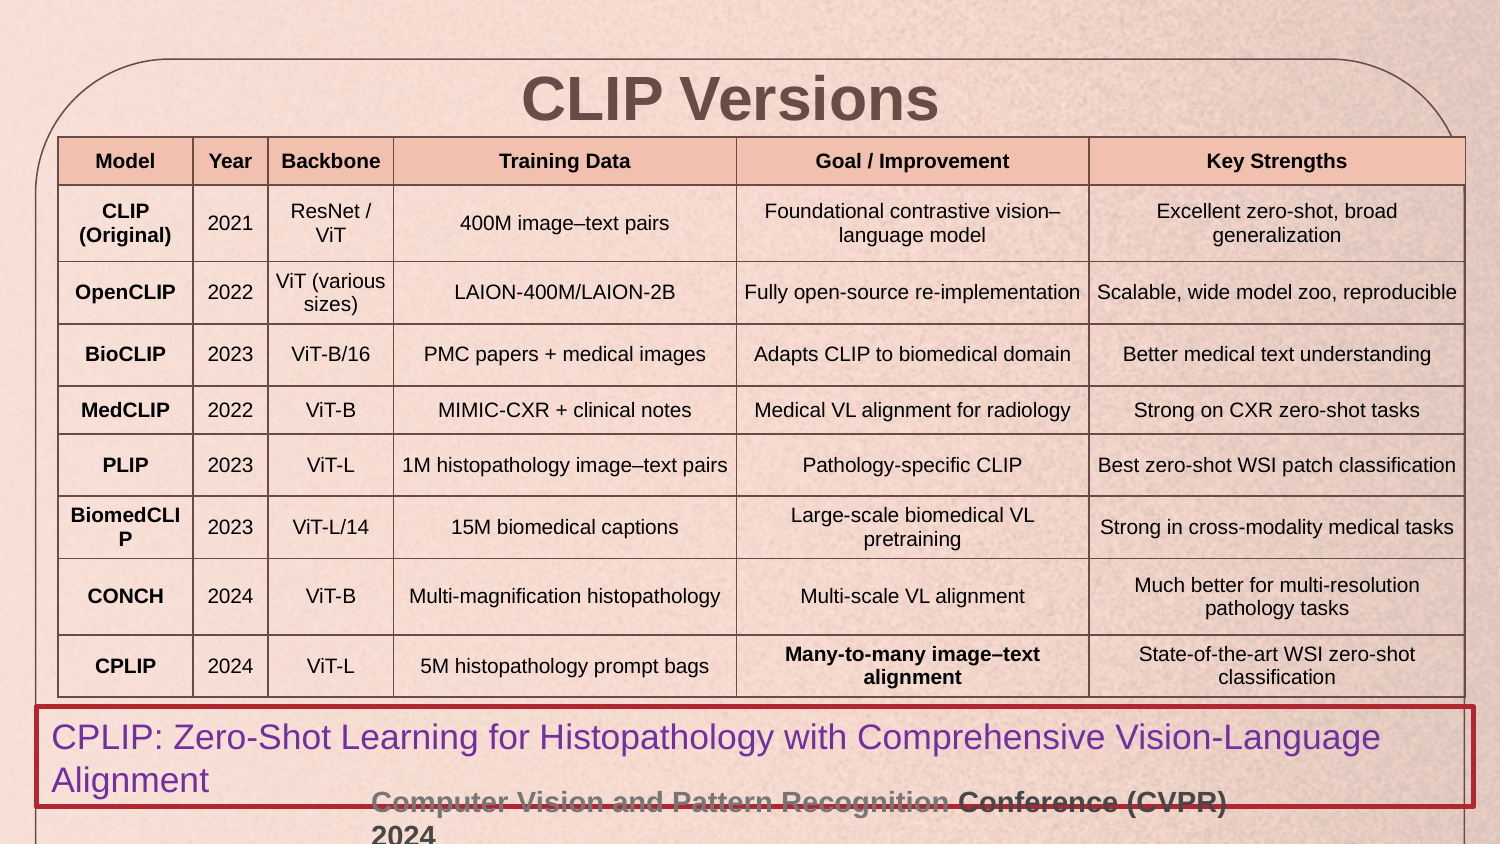

# CLIP Versions
| Model | Year | Backbone | Training Data | Goal / Improvement | Key Strengths |
| --- | --- | --- | --- | --- | --- |
| CLIP (Original) | 2021 | ResNet / ViT | 400M image–text pairs | Foundational contrastive vision–language model | Excellent zero-shot, broad generalization |
| OpenCLIP | 2022 | ViT (various sizes) | LAION-400M/LAION-2B | Fully open-source re-implementation | Scalable, wide model zoo, reproducible |
| BioCLIP | 2023 | ViT-B/16 | PMC papers + medical images | Adapts CLIP to biomedical domain | Better medical text understanding |
| MedCLIP | 2022 | ViT-B | MIMIC-CXR + clinical notes | Medical VL alignment for radiology | Strong on CXR zero-shot tasks |
| PLIP | 2023 | ViT-L | 1M histopathology image–text pairs | Pathology-specific CLIP | Best zero-shot WSI patch classification |
| BiomedCLIP | 2023 | ViT-L/14 | 15M biomedical captions | Large-scale biomedical VL pretraining | Strong in cross-modality medical tasks |
| CONCH | 2024 | ViT-B | Multi-magnification histopathology | Multi-scale VL alignment | Much better for multi-resolution pathology tasks |
| CPLIP | 2024 | ViT-L | 5M histopathology prompt bags | Many-to-many image–text alignment | State-of-the-art WSI zero-shot classification |
CPLIP: Zero-Shot Learning for Histopathology with Comprehensive Vision-Language Alignment
Computer Vision and Pattern Recognition Conference (CVPR) 2024